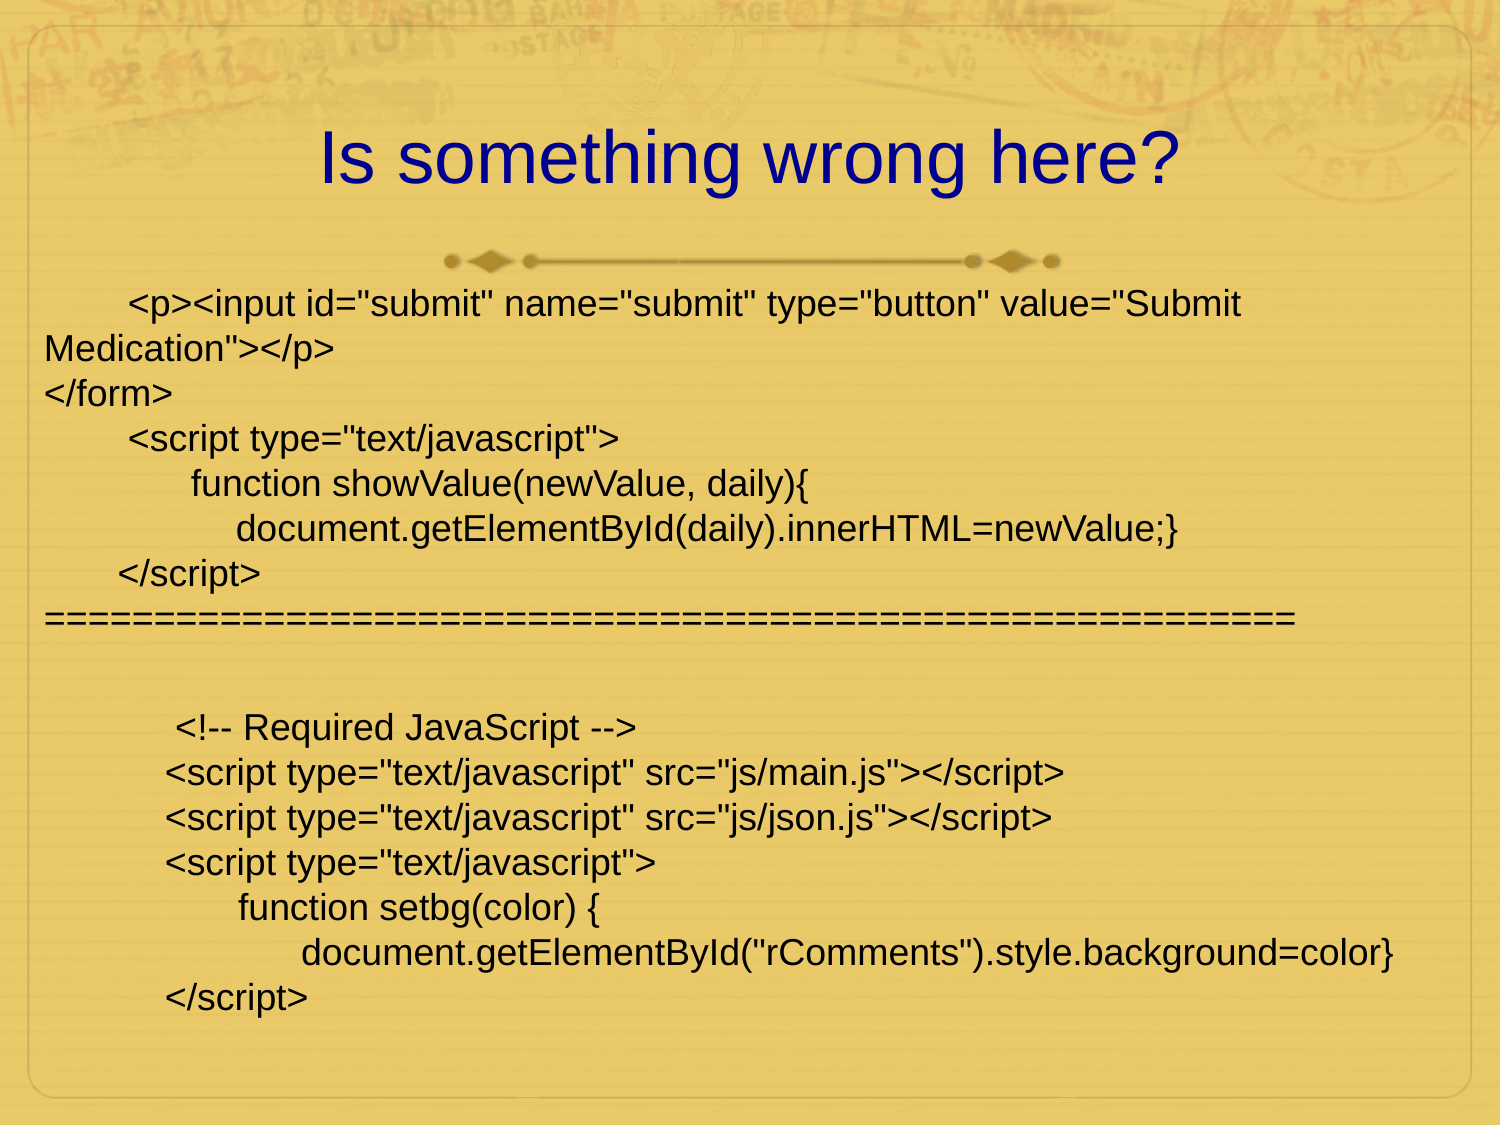

Is something wrong here?
        <p><input id="submit" name="submit" type="button" value="Submit Medication"></p>
</form>
        <script type="text/javascript">
              function showValue(newValue, daily){
	    document.getElementById(daily).innerHTML=newValue;}
       </script>
=========================================================
	 <!-- Required JavaScript -->
	<script type="text/javascript" src="js/main.js"></script>
	<script type="text/javascript" src="js/json.js"></script>
	<script type="text/javascript">
	       function setbg(color) {
	             document.getElementById("rComments").style.background=color}
	</script>